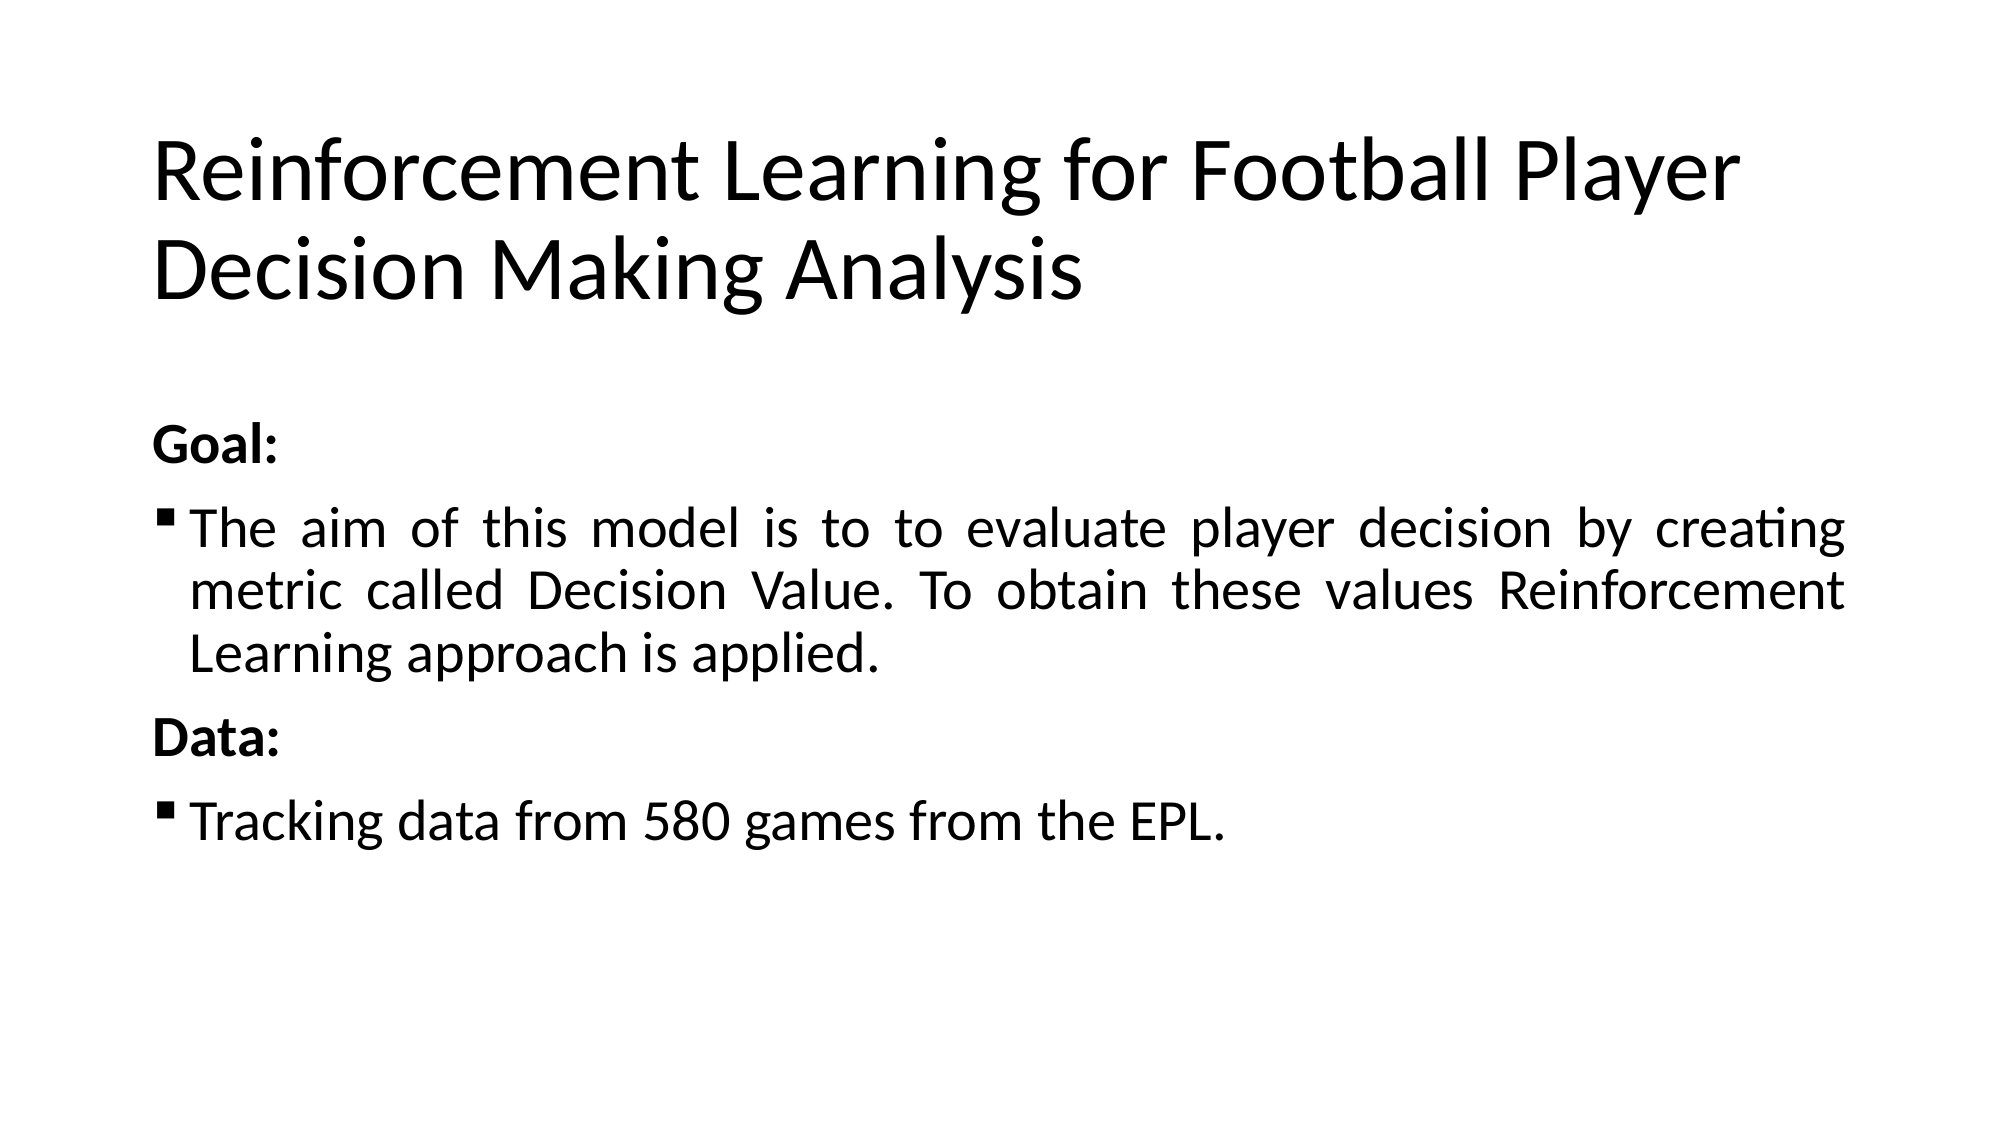

# Reinforcement Learning for Football Player Decision Making Analysis
Goal:
The aim of this model is to to evaluate player decision by creating metric called Decision Value. To obtain these values Reinforcement Learning approach is applied.
Data:
Tracking data from 580 games from the EPL.